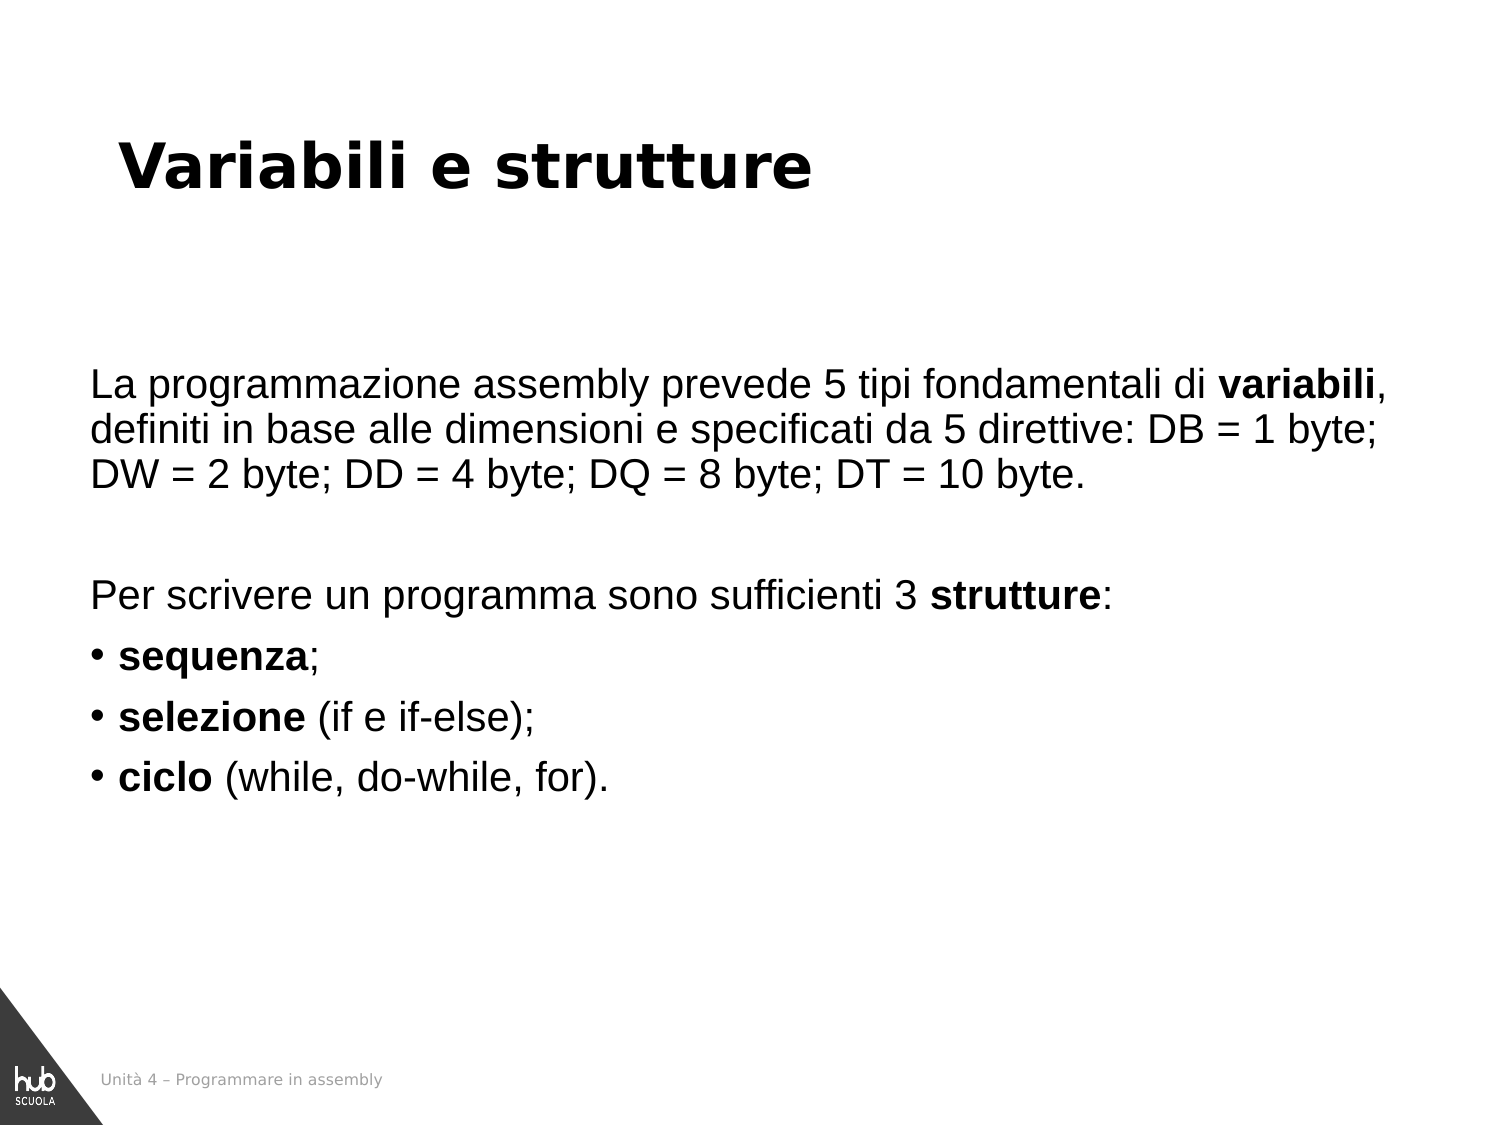

# Variabili e strutture
La programmazione assembly prevede 5 tipi fondamentali di variabili, definiti in base alle dimensioni e specificati da 5 direttive: DB = 1 byte; DW = 2 byte; DD = 4 byte; DQ = 8 byte; DT = 10 byte.

Per scrivere un programma sono sufficienti 3 strutture:
sequenza;
selezione (if e if-else);
ciclo (while, do-while, for).